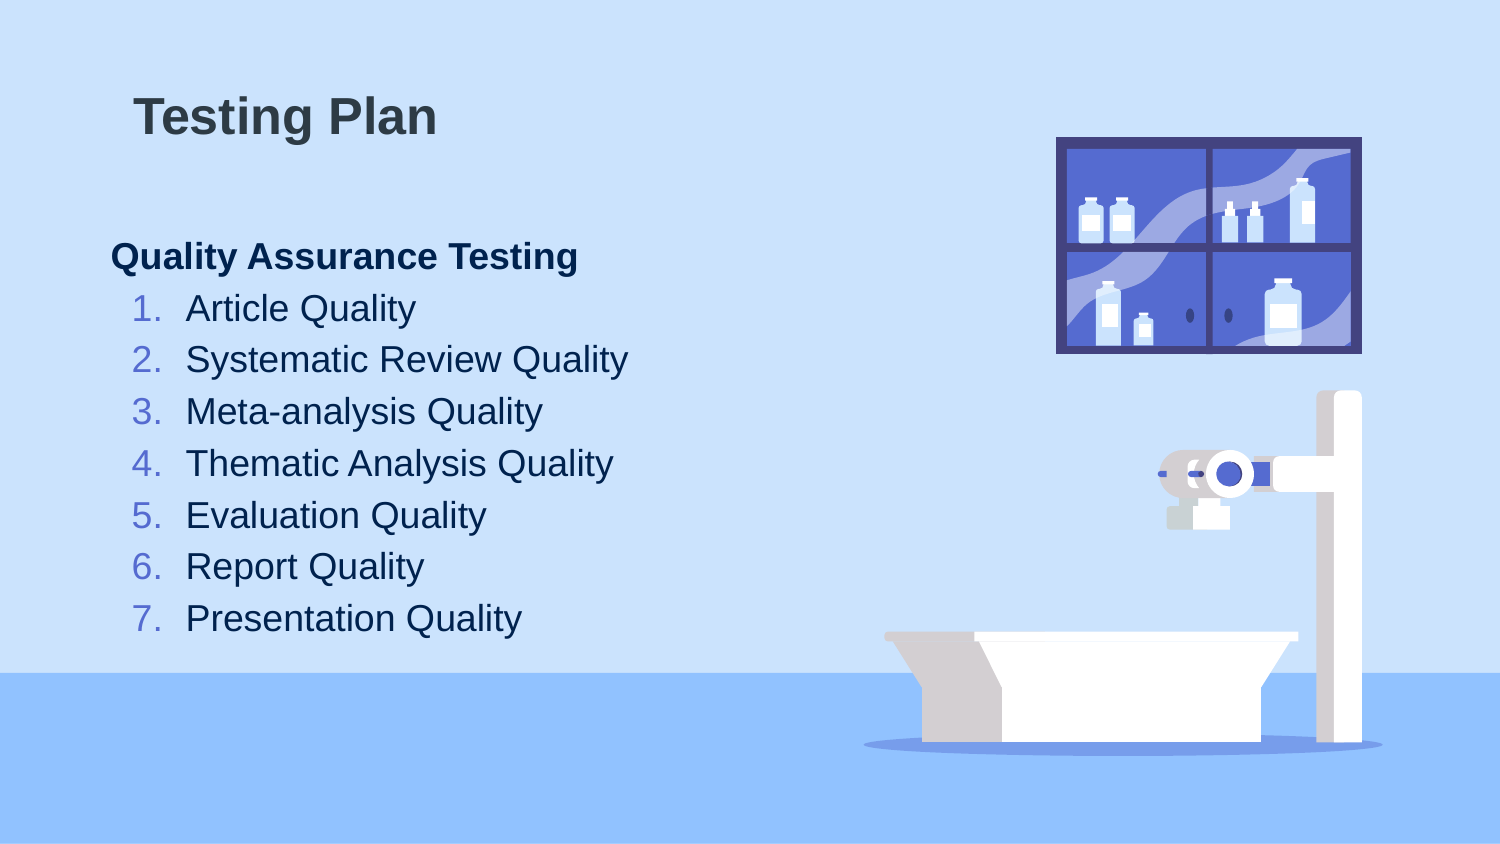

# Testing Plan

Quality Assurance Testing
Article Quality
Systematic Review Quality
Meta-analysis Quality
Thematic Analysis Quality
Evaluation Quality
Report Quality
Presentation Quality